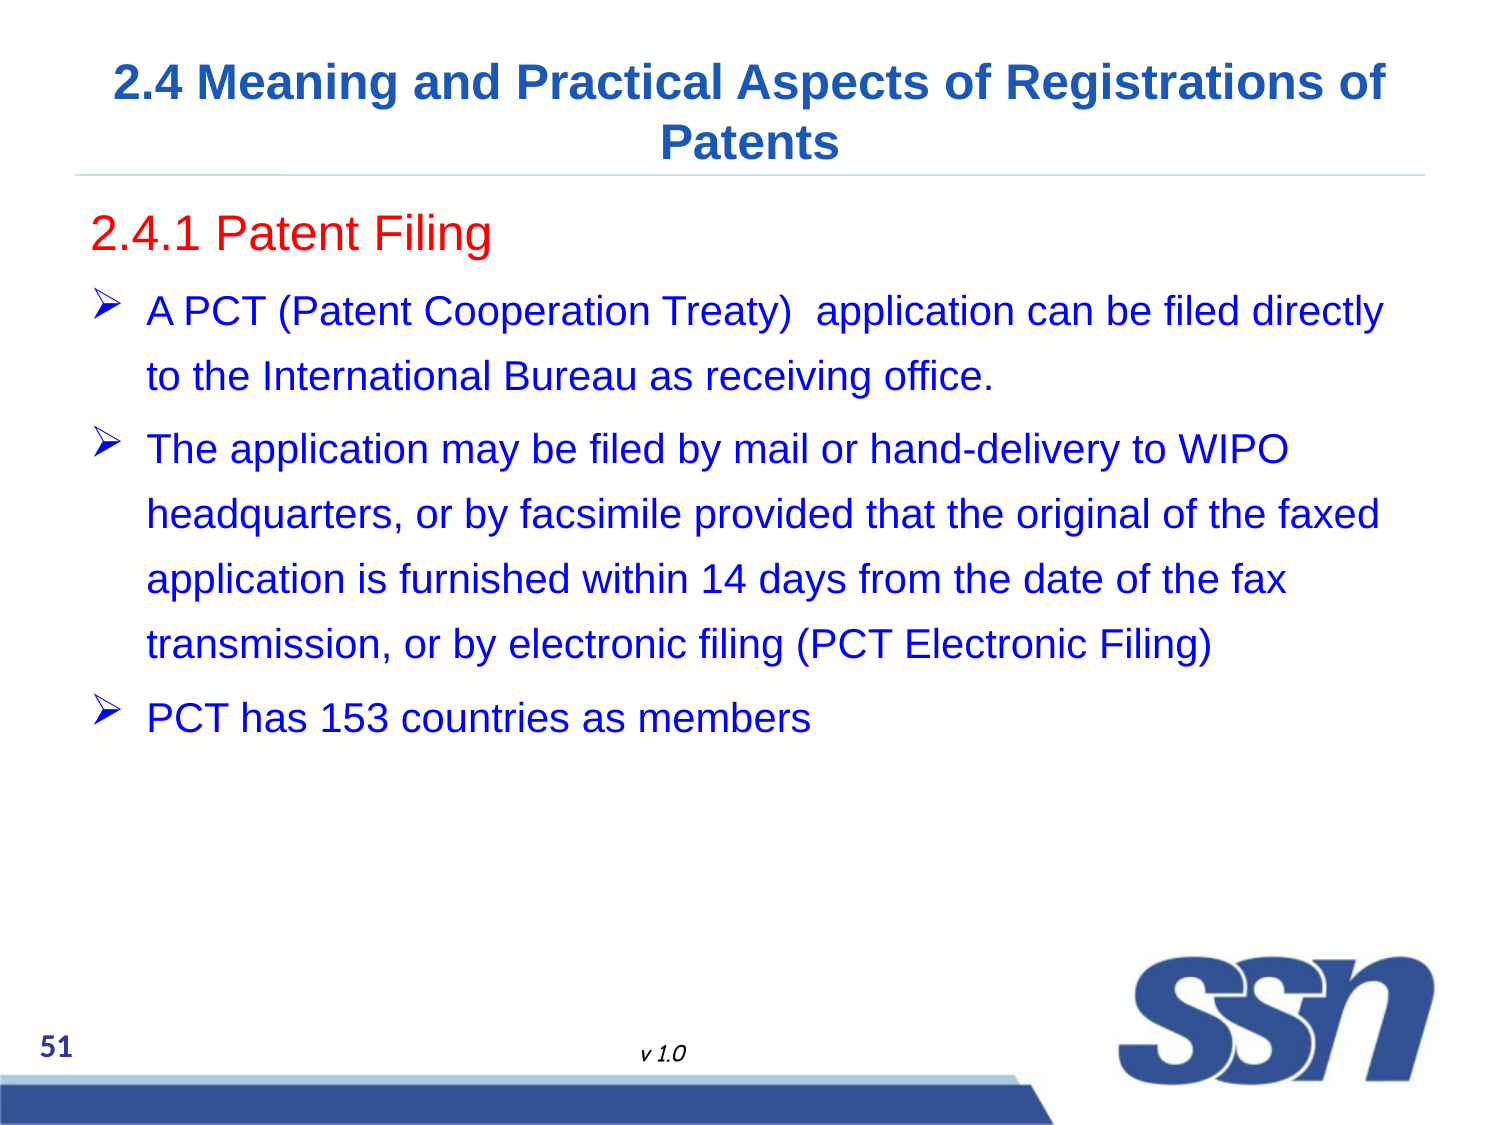

# 2.4 Meaning and Practical Aspects of Registrations of Patents
2.4.1 Patent Filing
A PCT (Patent Cooperation Treaty)  application can be filed directly to the International Bureau as receiving office.
The application may be filed by mail or hand-delivery to WIPO headquarters, or by facsimile provided that the original of the faxed application is furnished within 14 days from the date of the fax transmission, or by electronic filing (PCT Electronic Filing)
PCT has 153 countries as members